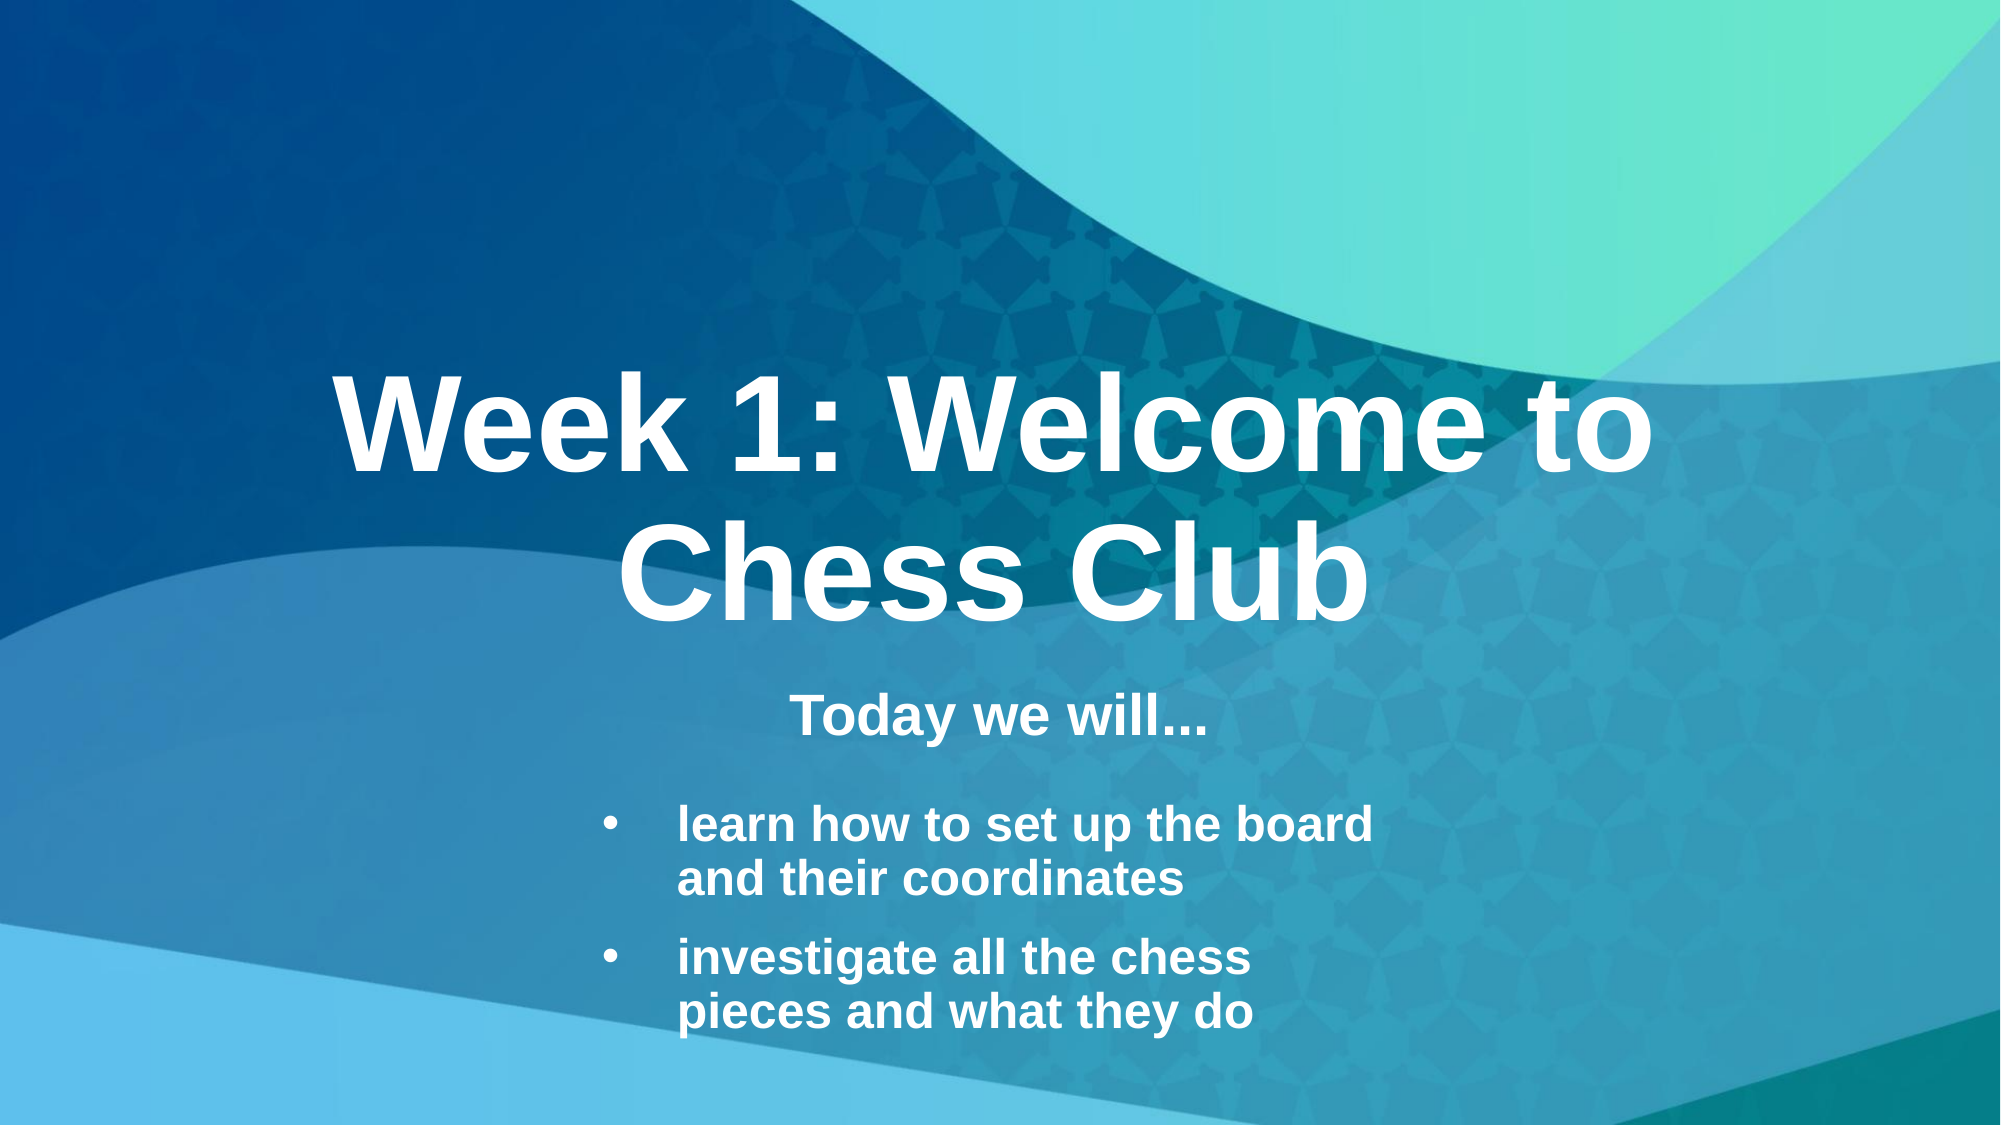

# Week 1: Welcome to Chess Club
Today we will...
learn how to set up the board and their coordinates
investigate all the chess pieces and what they do